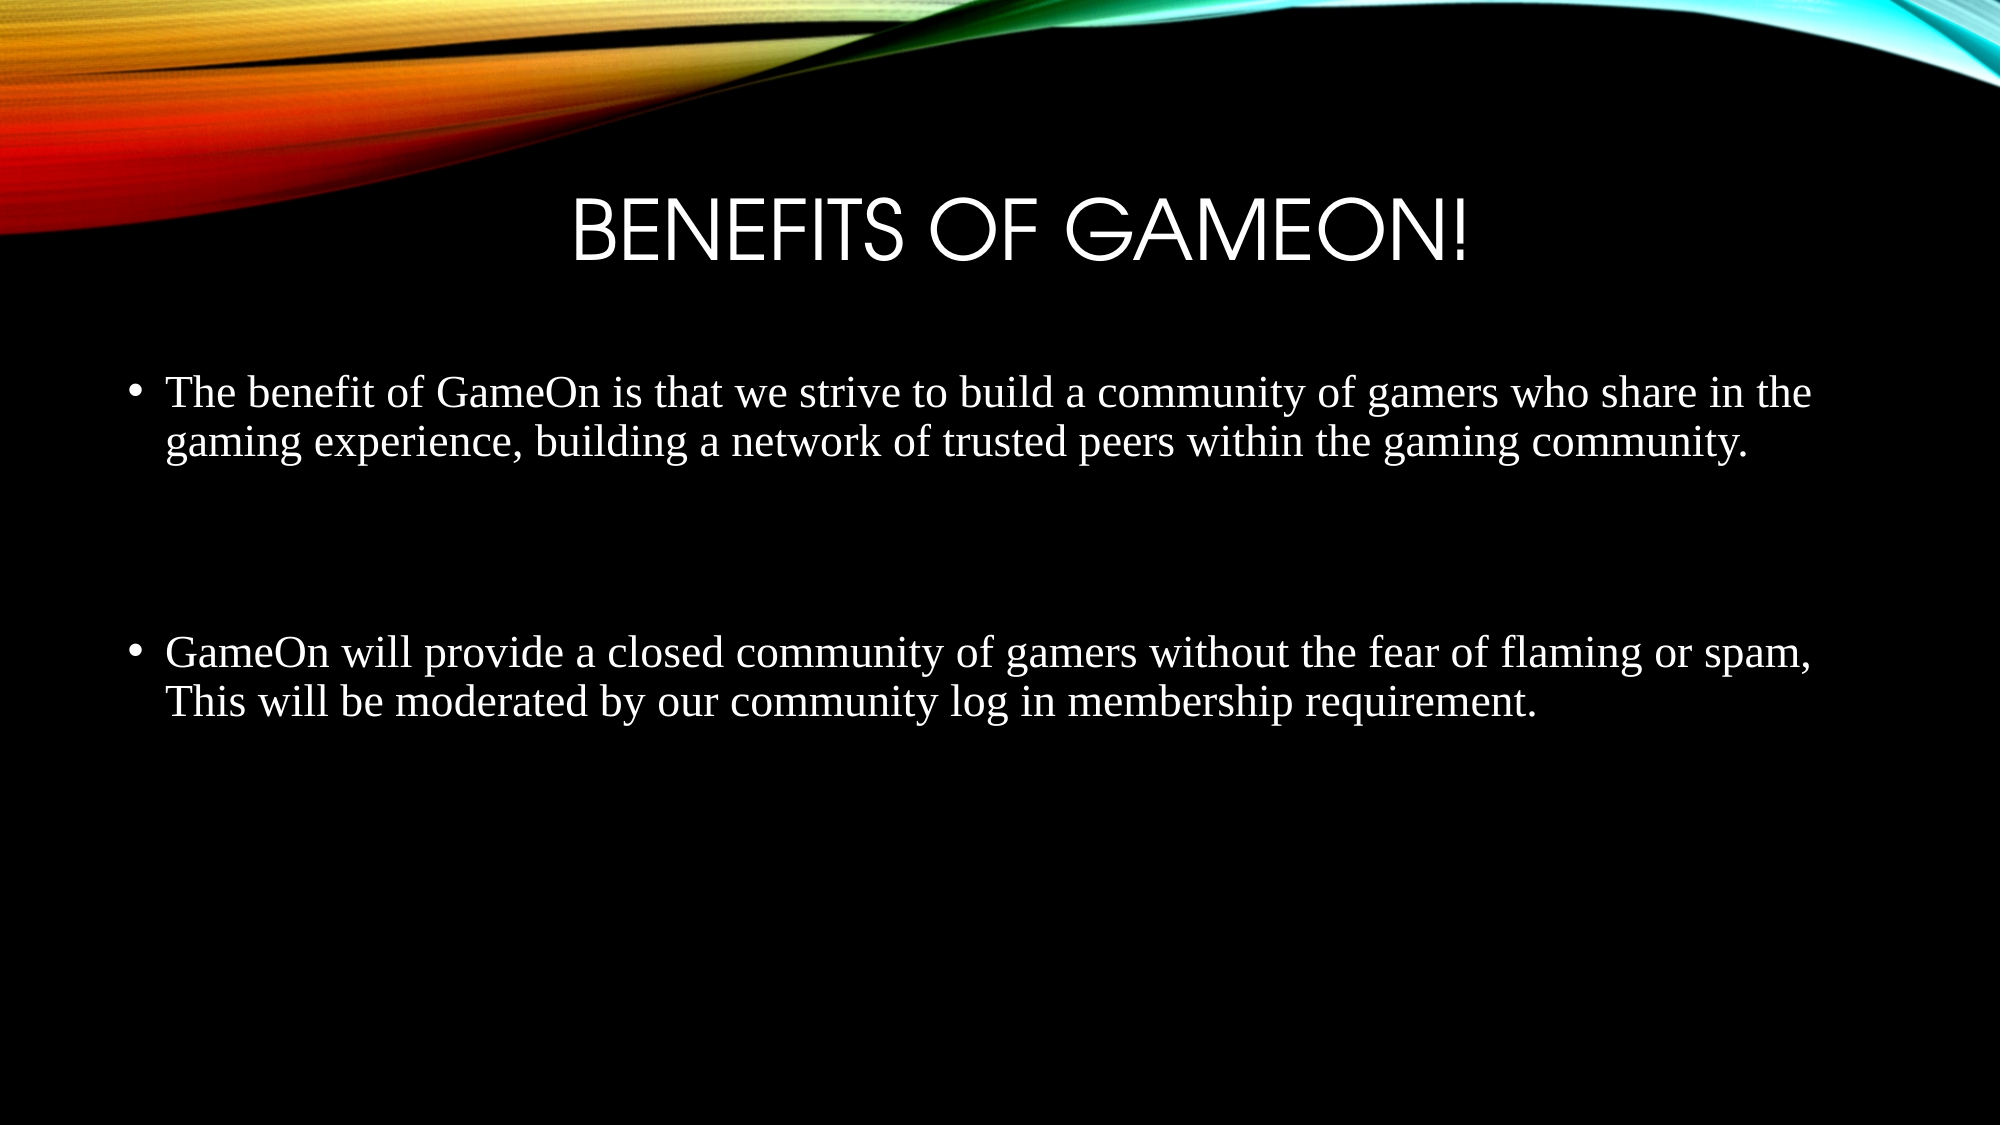

# Benefits of GameOn!
The benefit of GameOn is that we strive to build a community of gamers who share in the gaming experience, building a network of trusted peers within the gaming community.

GameOn will provide a closed community of gamers without the fear of flaming or spam, This will be moderated by our community log in membership requirement.